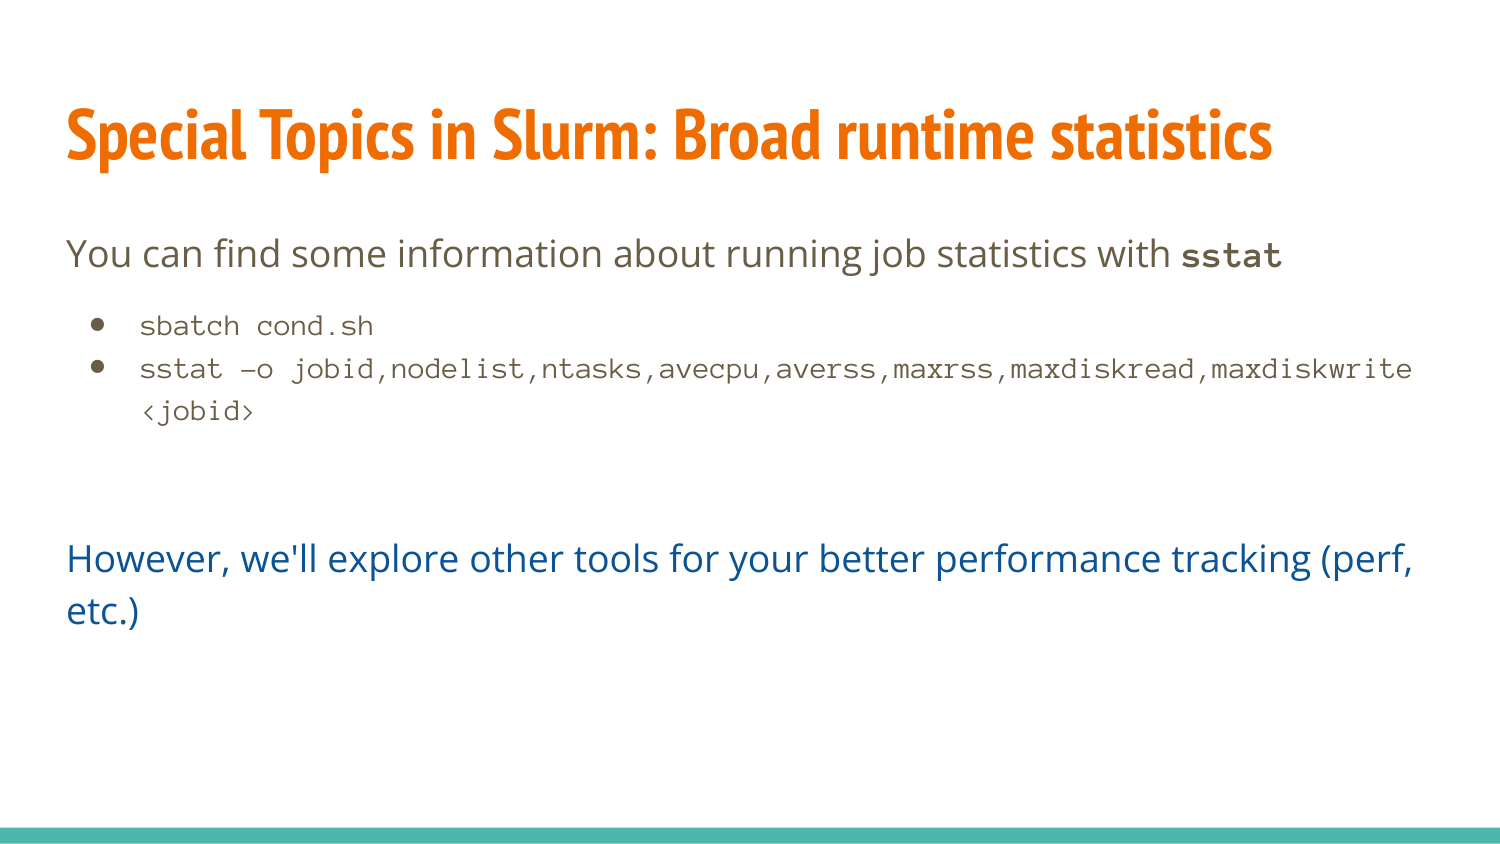

# Special Topics in Slurm: Broad runtime statistics
You can find some information about running job statistics with sstat
sbatch cond.sh
sstat -o jobid,nodelist,ntasks,avecpu,averss,maxrss,maxdiskread,maxdiskwrite <jobid>

However, we'll explore other tools for your better performance tracking (perf, etc.)